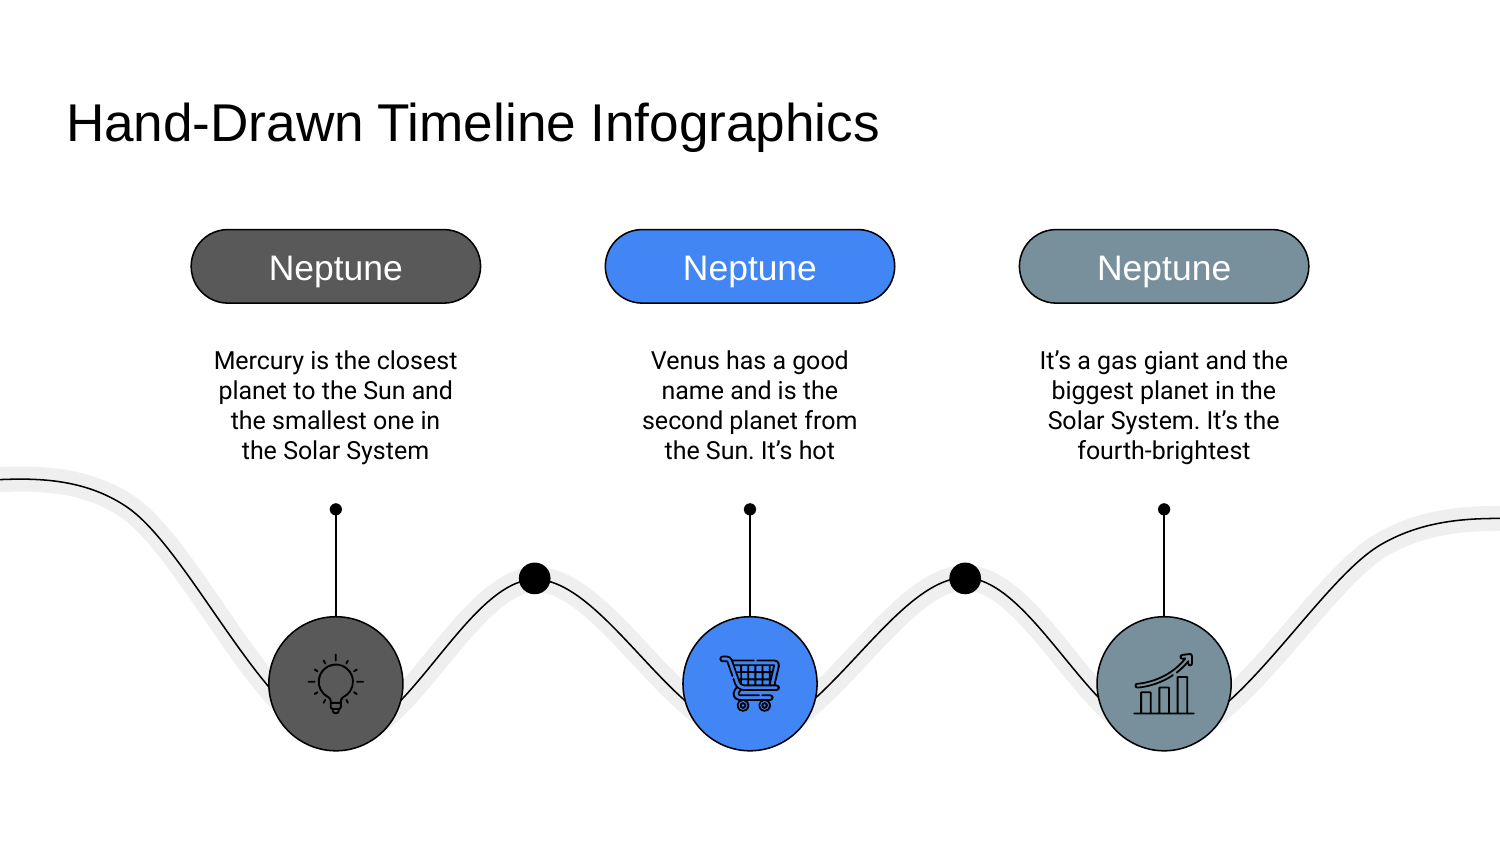

# Hand-Drawn Timeline Infographics
Neptune
Mercury is the closest planet to the Sun and
the smallest one in the Solar System

Neptune
Venus has a good name and is the
second planet from the Sun. It’s hot

Neptune
It’s a gas giant and the biggest planet in the Solar System. It’s the fourth-brightest